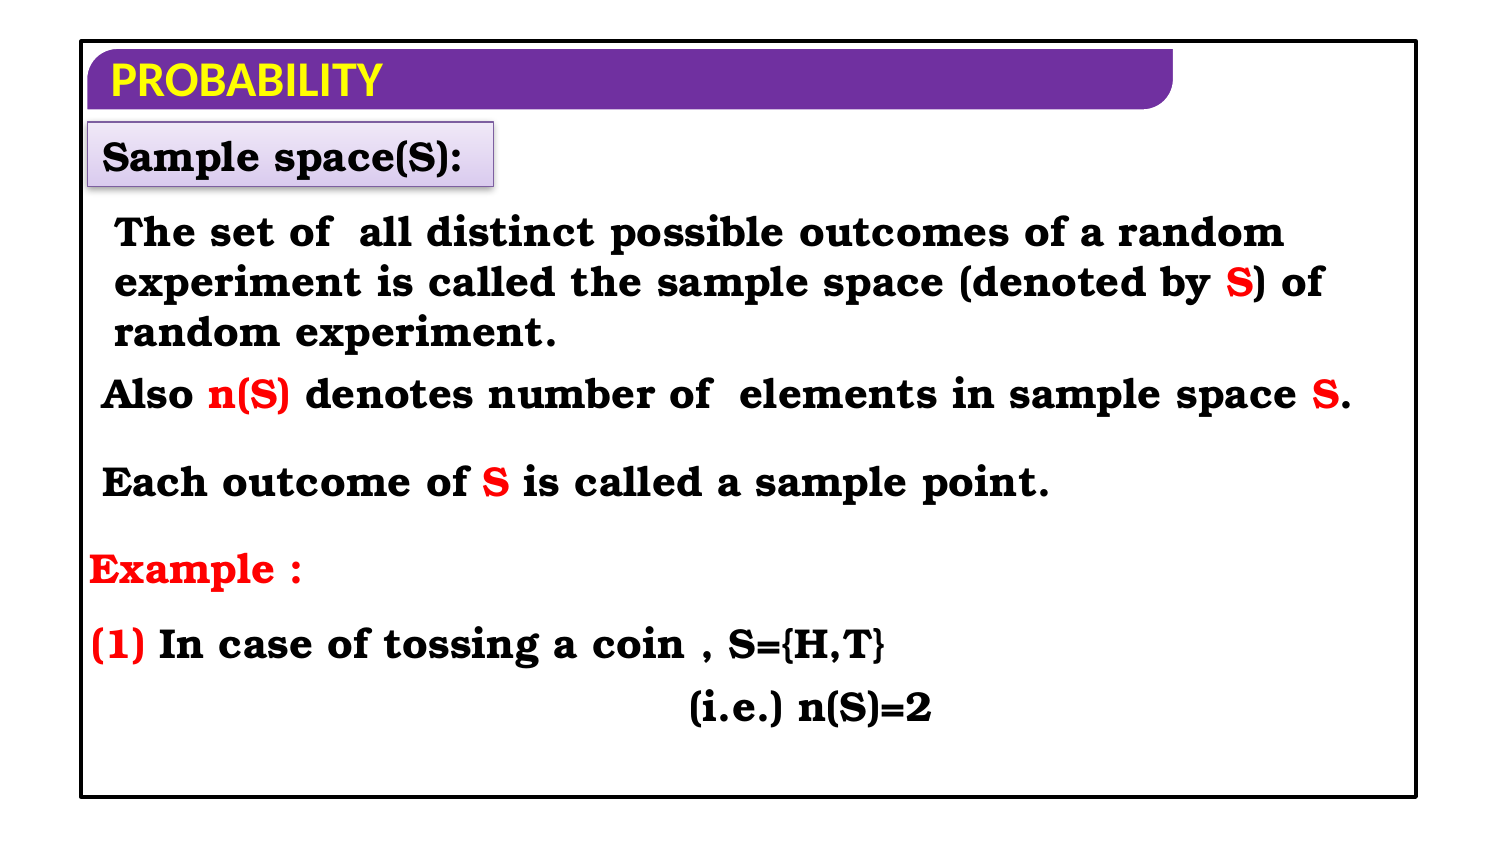

Sample space(S):
The set of  all distinct possible outcomes of a random experiment is called the sample space (denoted by S) of random experiment.
Also n(S) denotes number of  elements in sample space S.
Each outcome of S is called a sample point.
Example :
(1) In case of tossing a coin , S={H,T}
(i.e.) n(S)=2